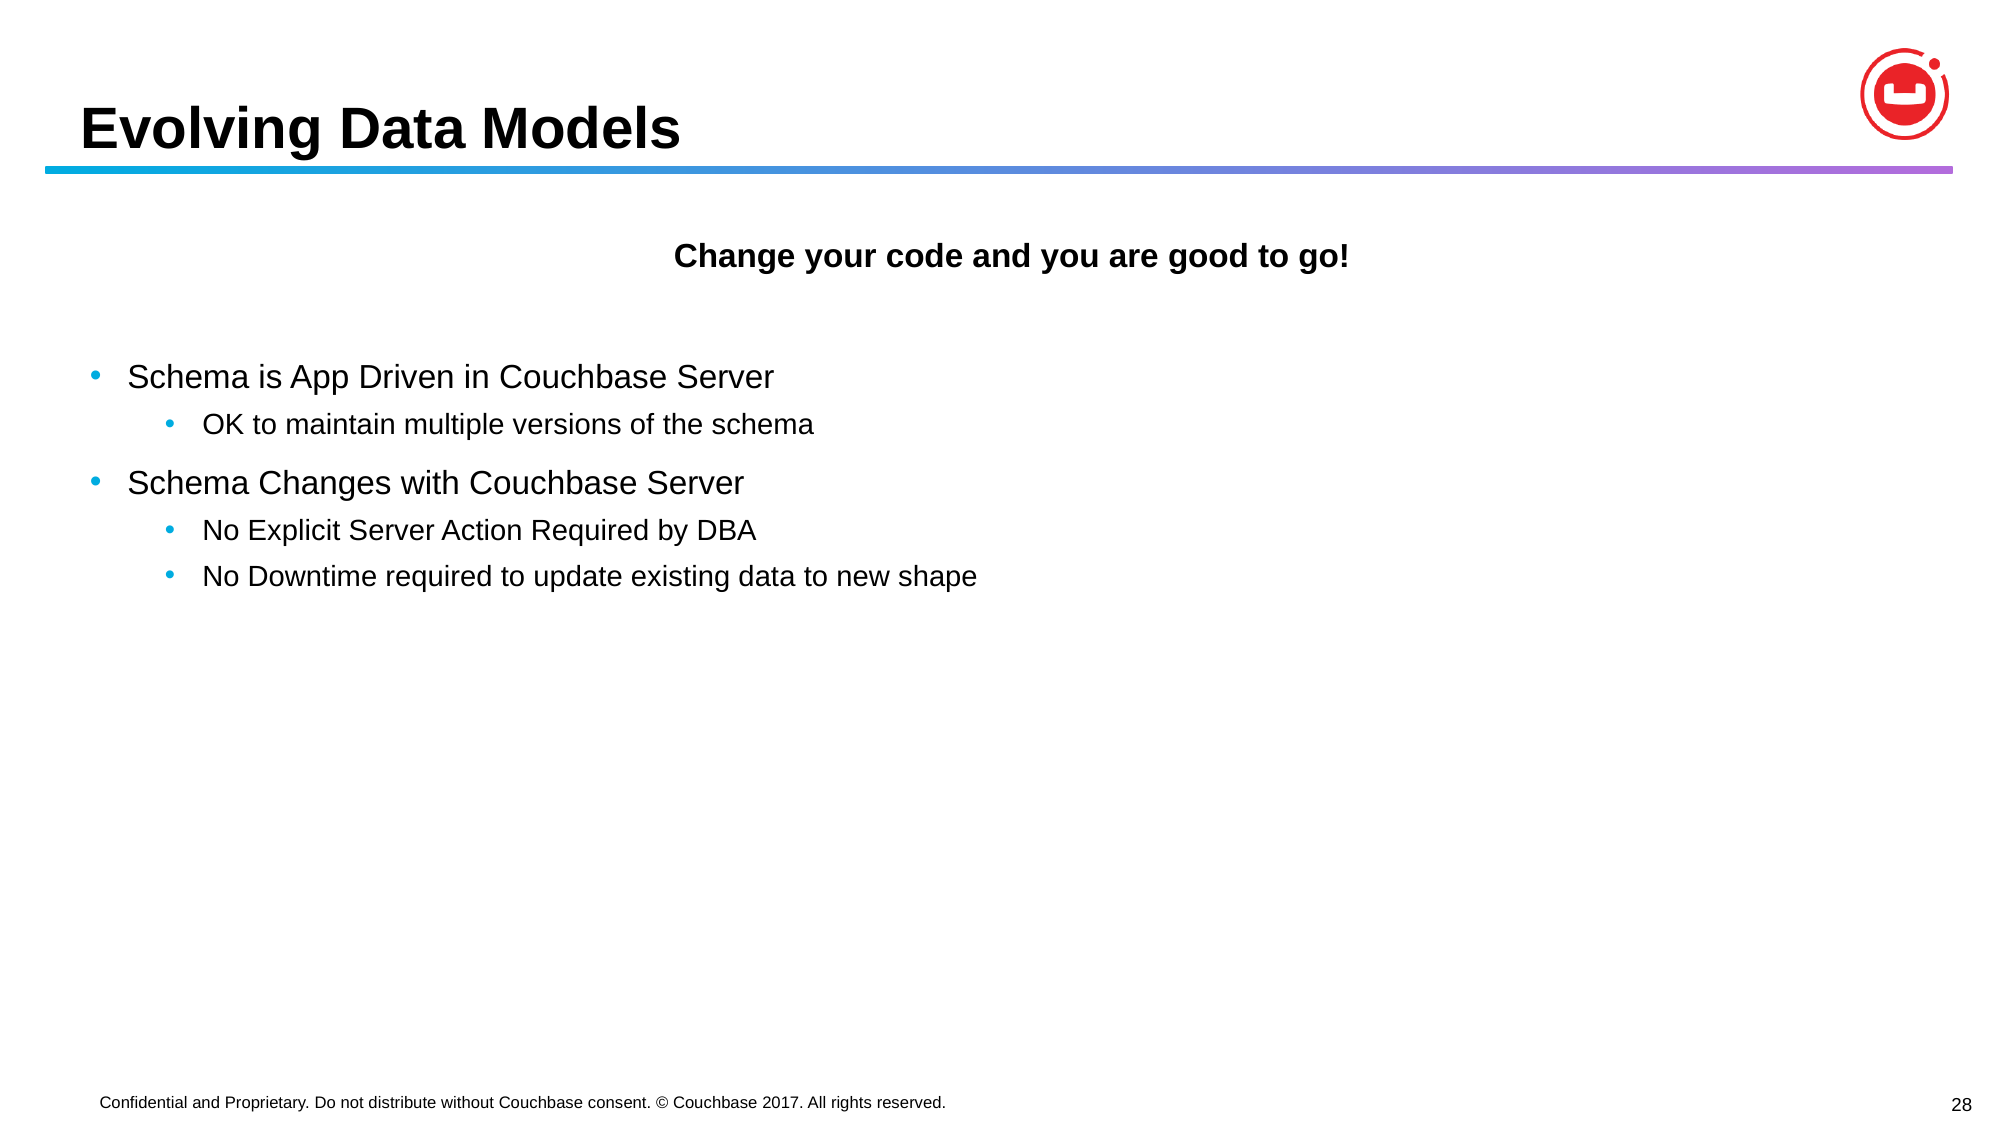

# Evolving Data Models
Change your code and you are good to go!

Schema is App Driven in Couchbase Server
OK to maintain multiple versions of the schema
Schema Changes with Couchbase Server
No Explicit Server Action Required by DBA
No Downtime required to update existing data to new shape